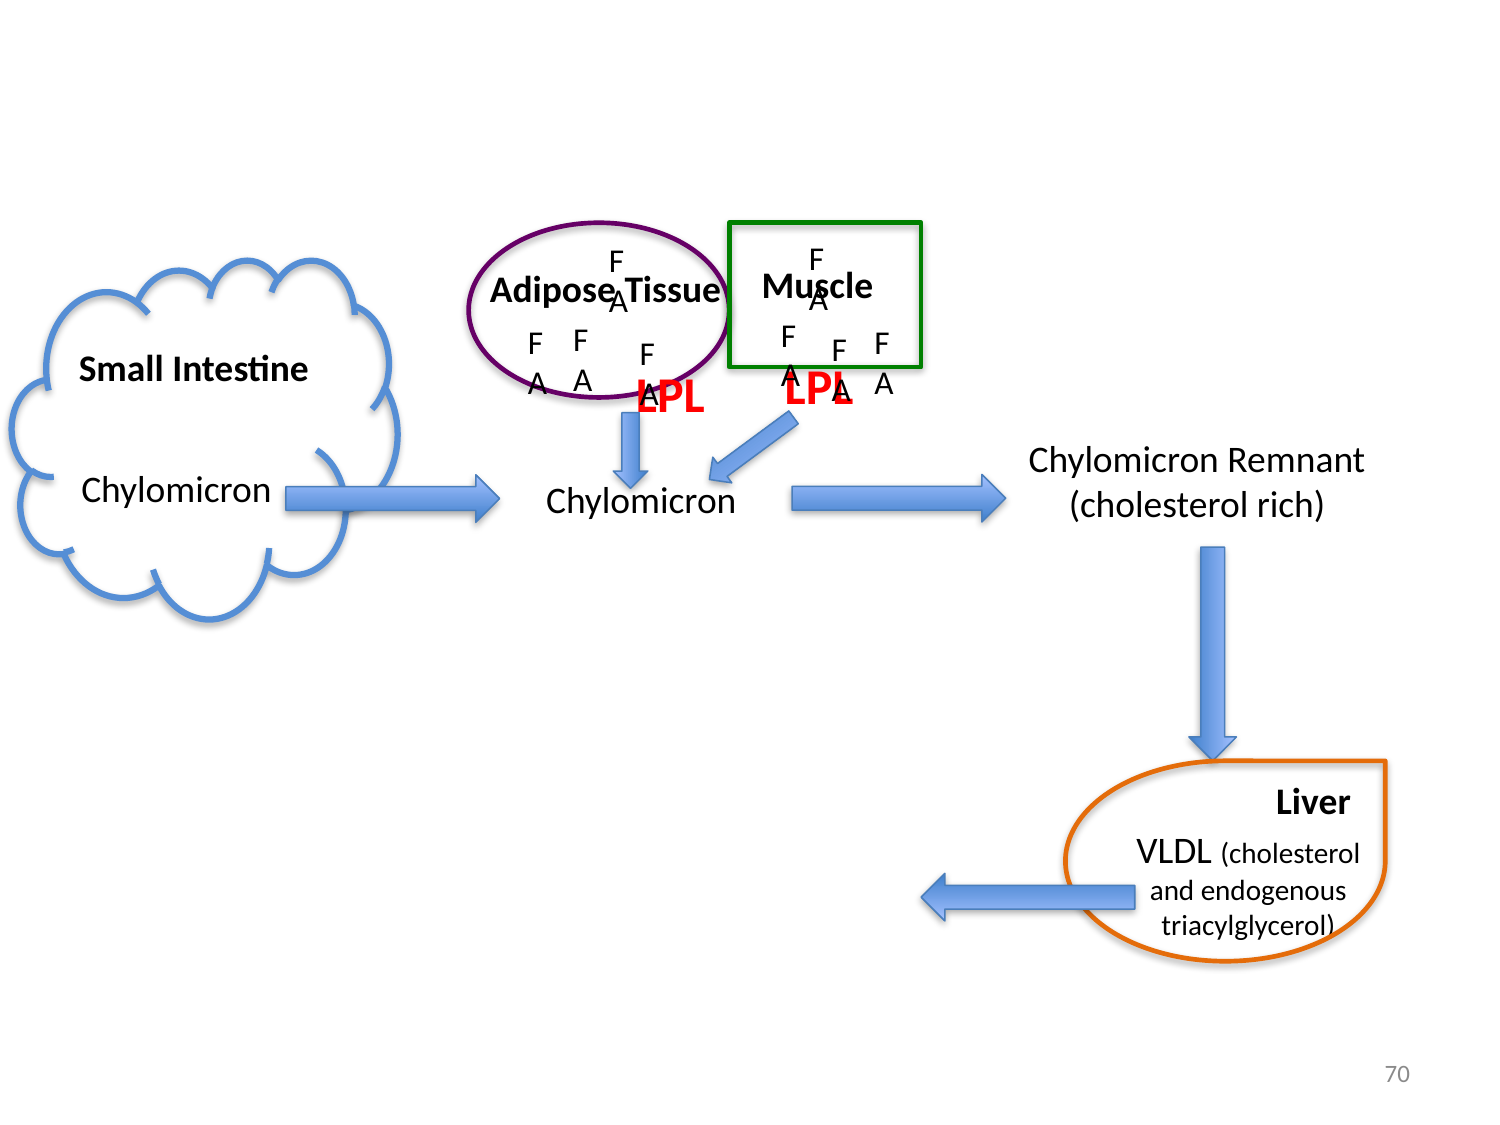

FA
FA
Muscle
Adipose Tissue

FA
FA
FA
FA
FA
FA
Small Intestine
LPL
LPL
Chylomicron Remnant (cholesterol rich)

Chylomicron
Chylomicron

Liver
VLDL (cholesterol and endogenous triacylglycerol)

70